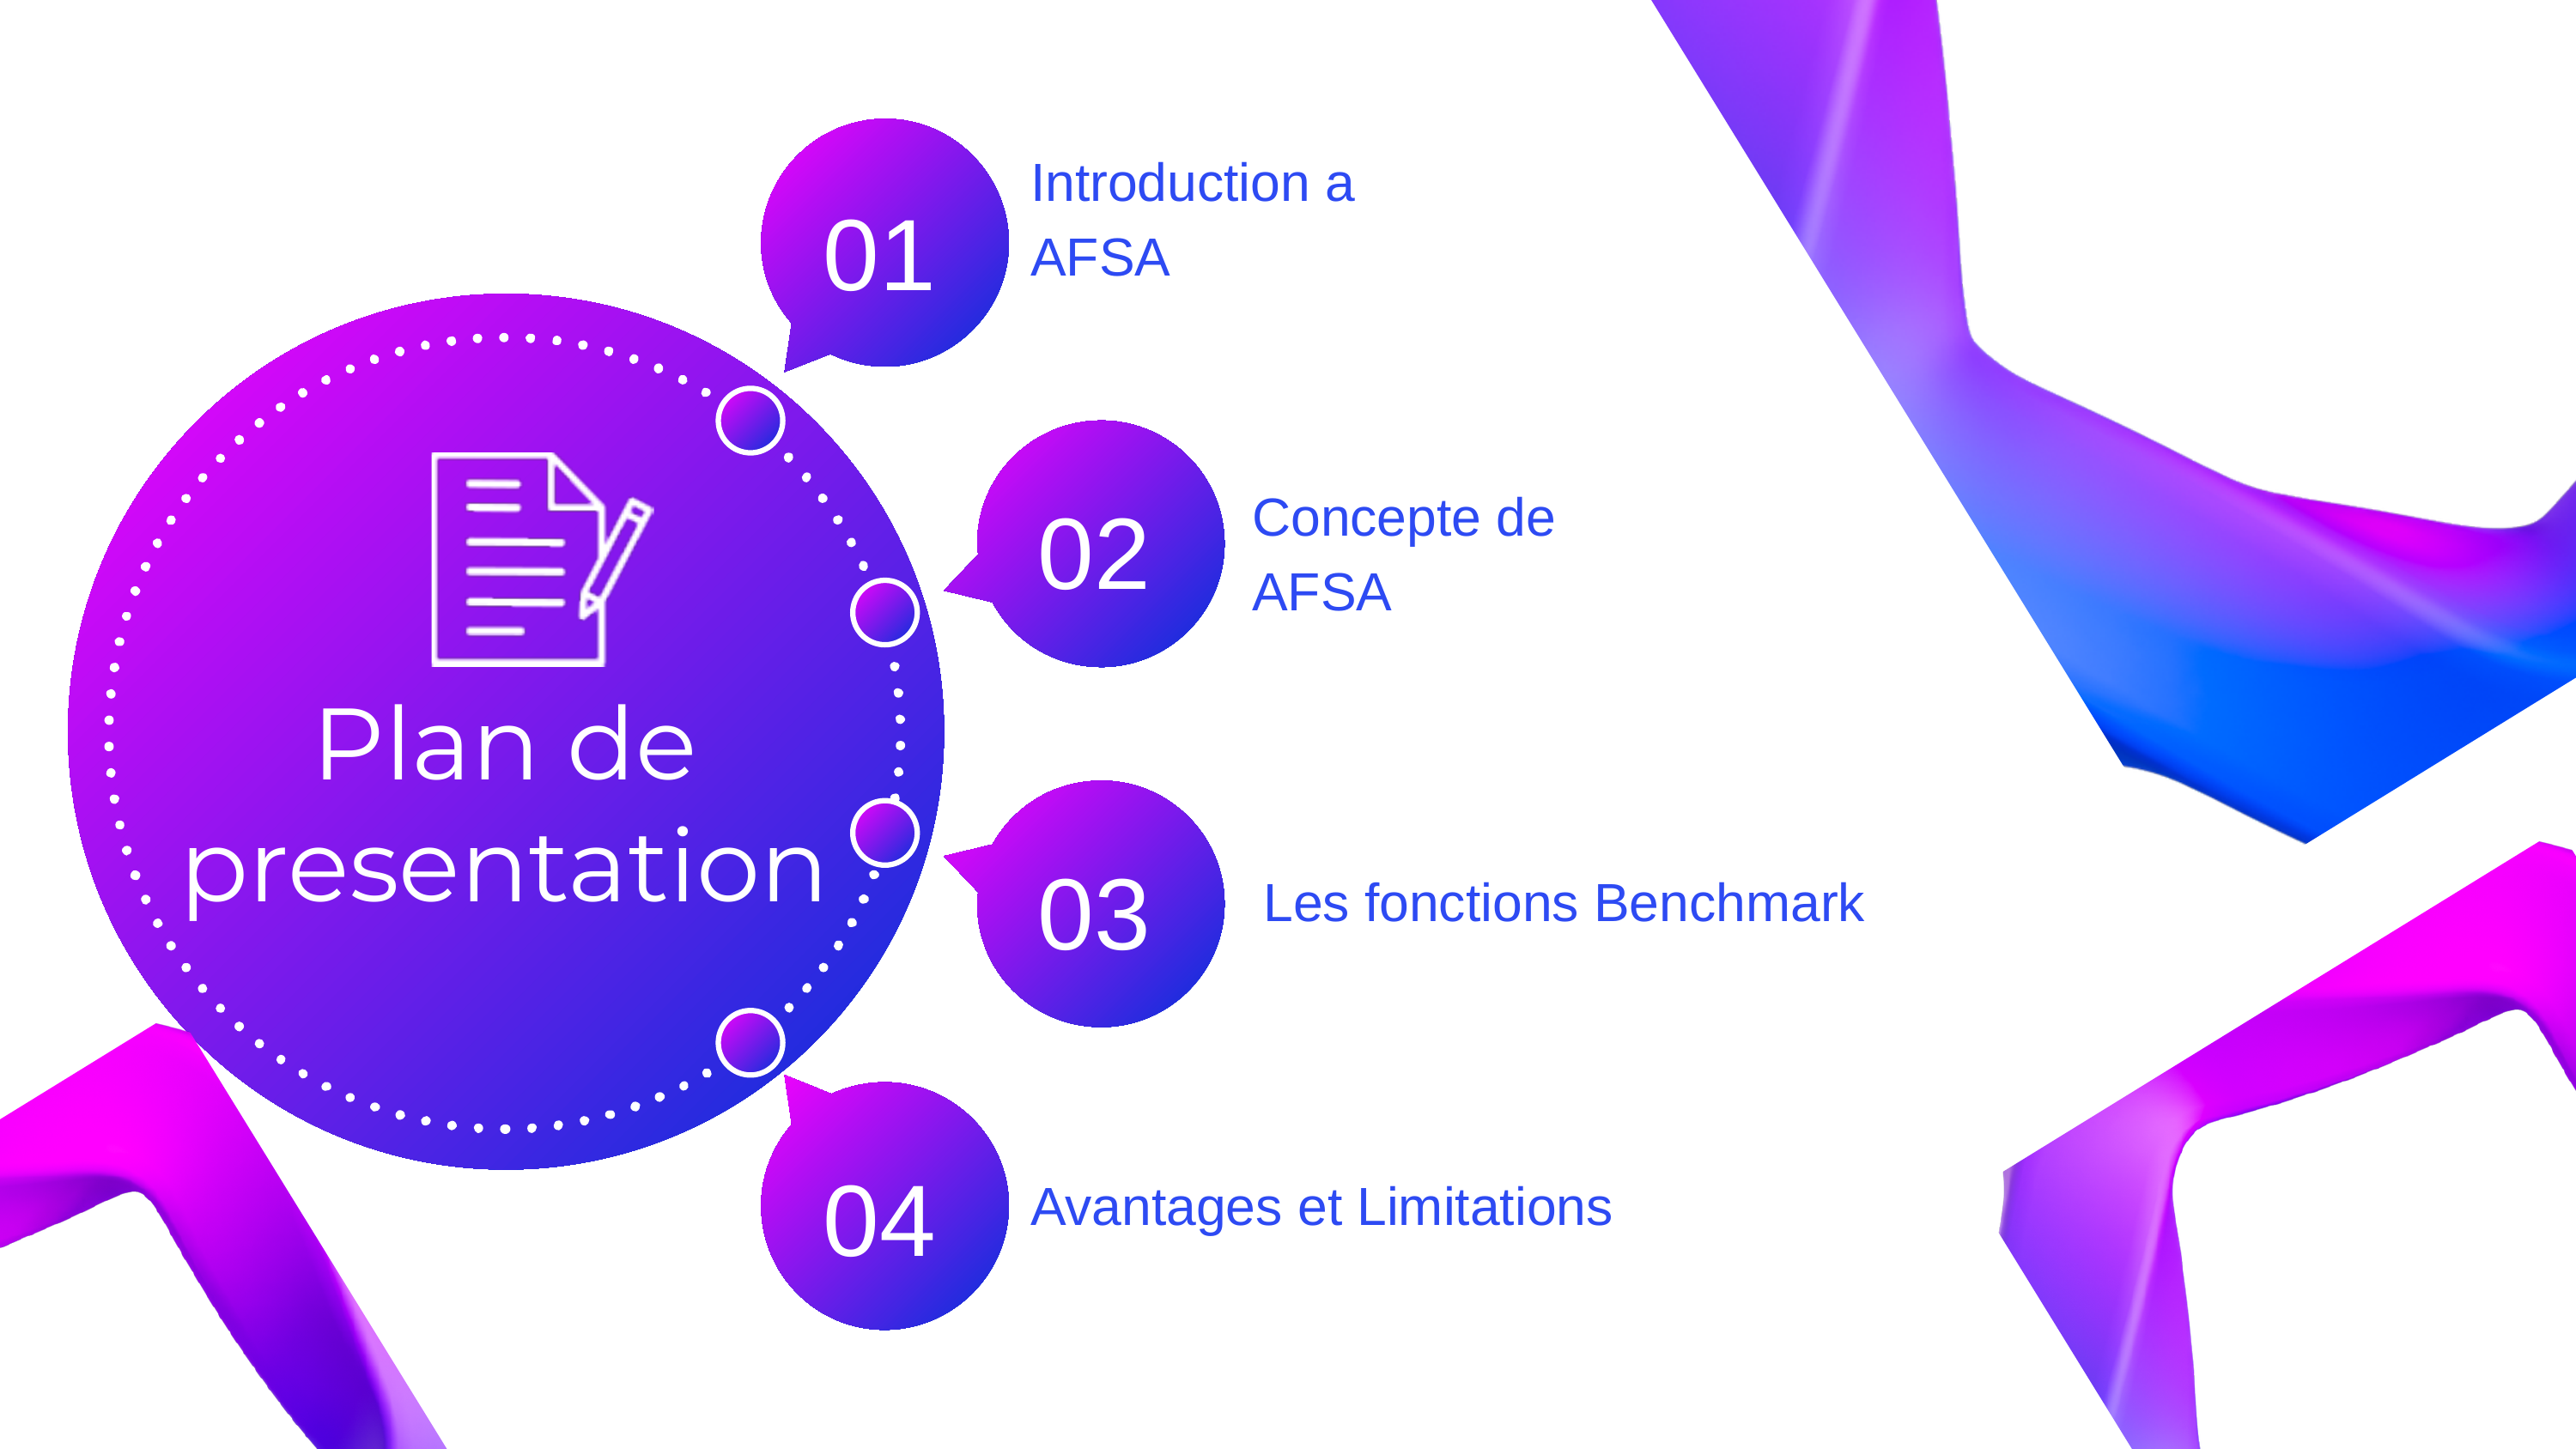

Introduction a
AFSA
01

02
Concepte de
AFSA

Plan de presentation

03
Les fonctions Benchmark

04

Avantages et Limitations